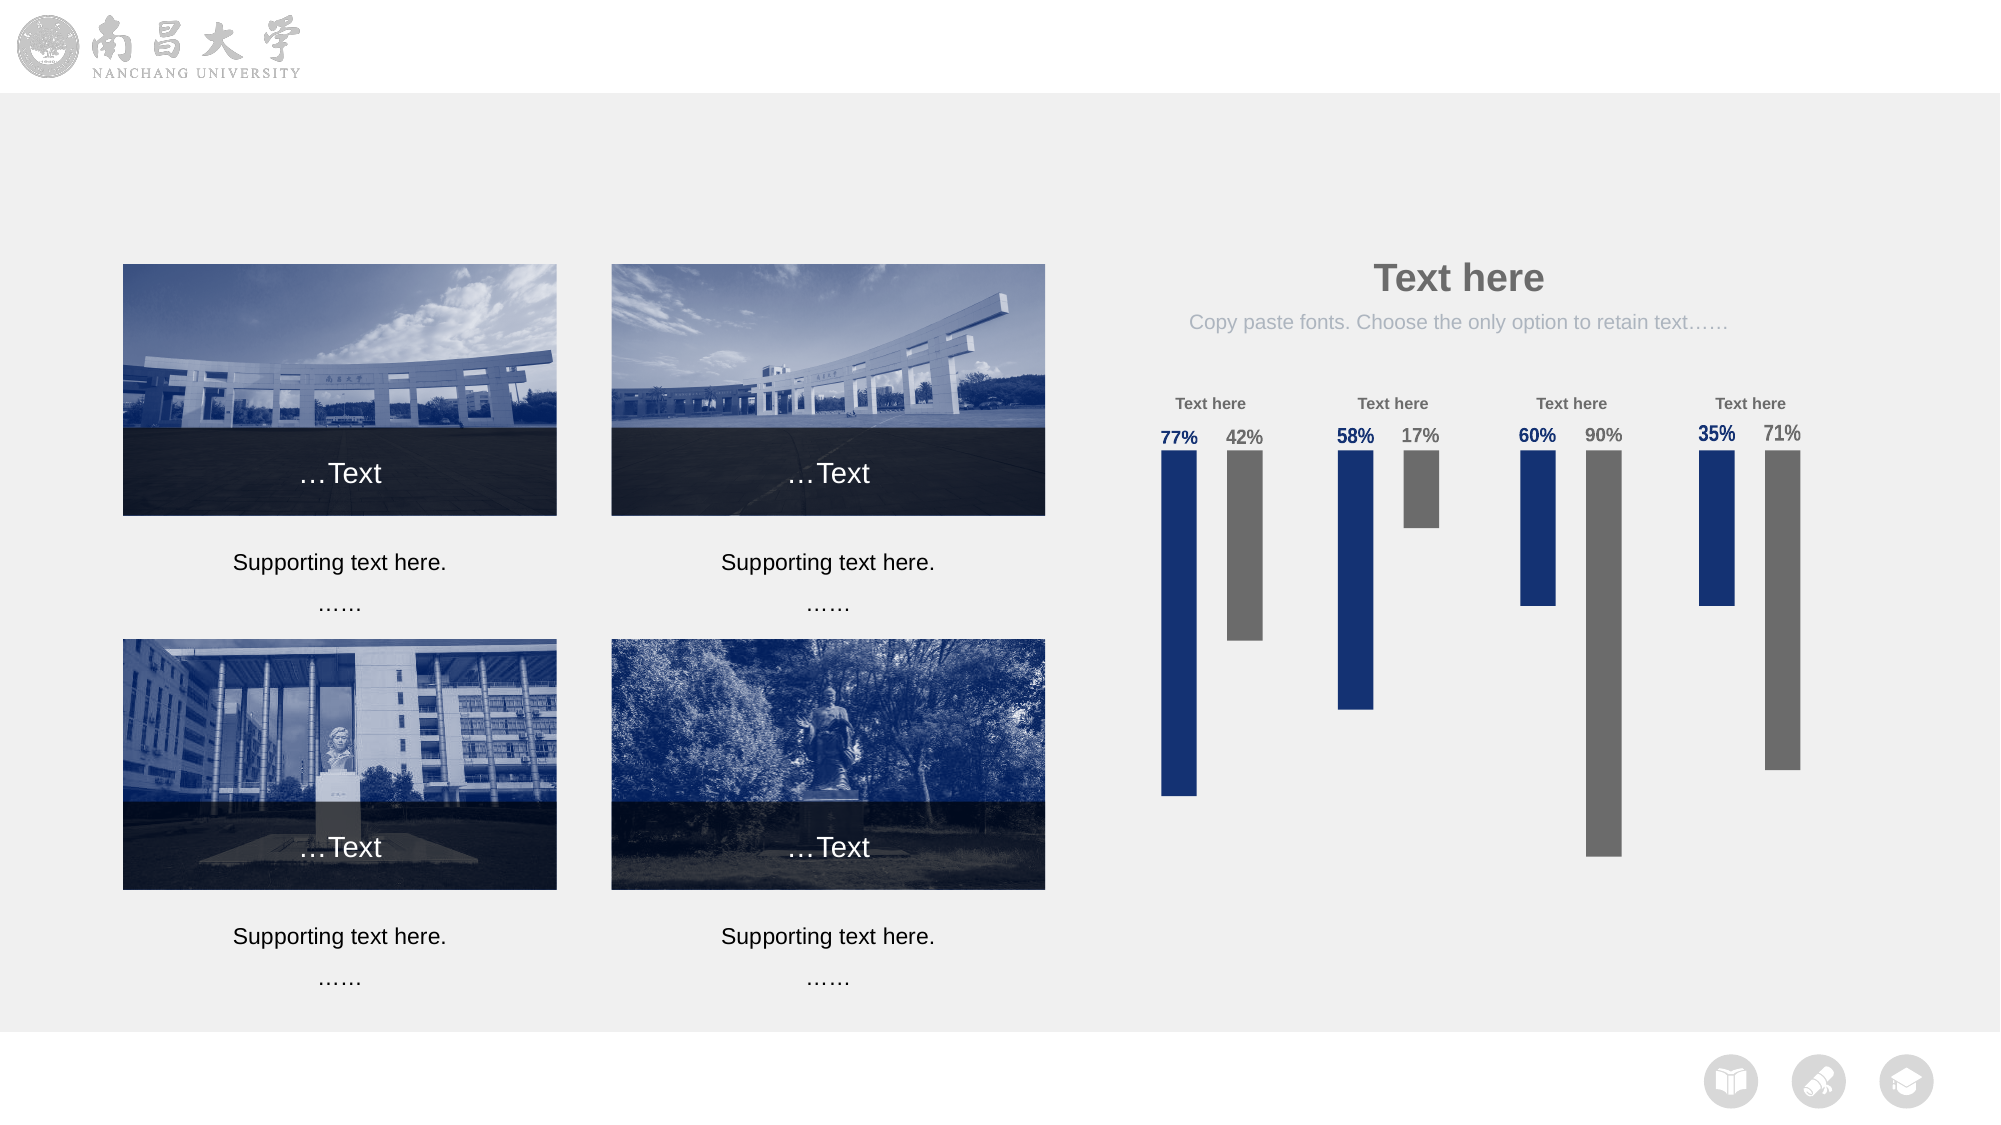

Text here
Copy paste fonts. Choose the only option to retain text……
Text here
Text here
Text here
Text here
71%
35%
58%
17%
60%
90%
42%
77%

… Text
Sup porting text here.
……

… Text
Sup porting text here.
……

… Text
Sup porting text here.
……

… Text
Sup porting text here.
……